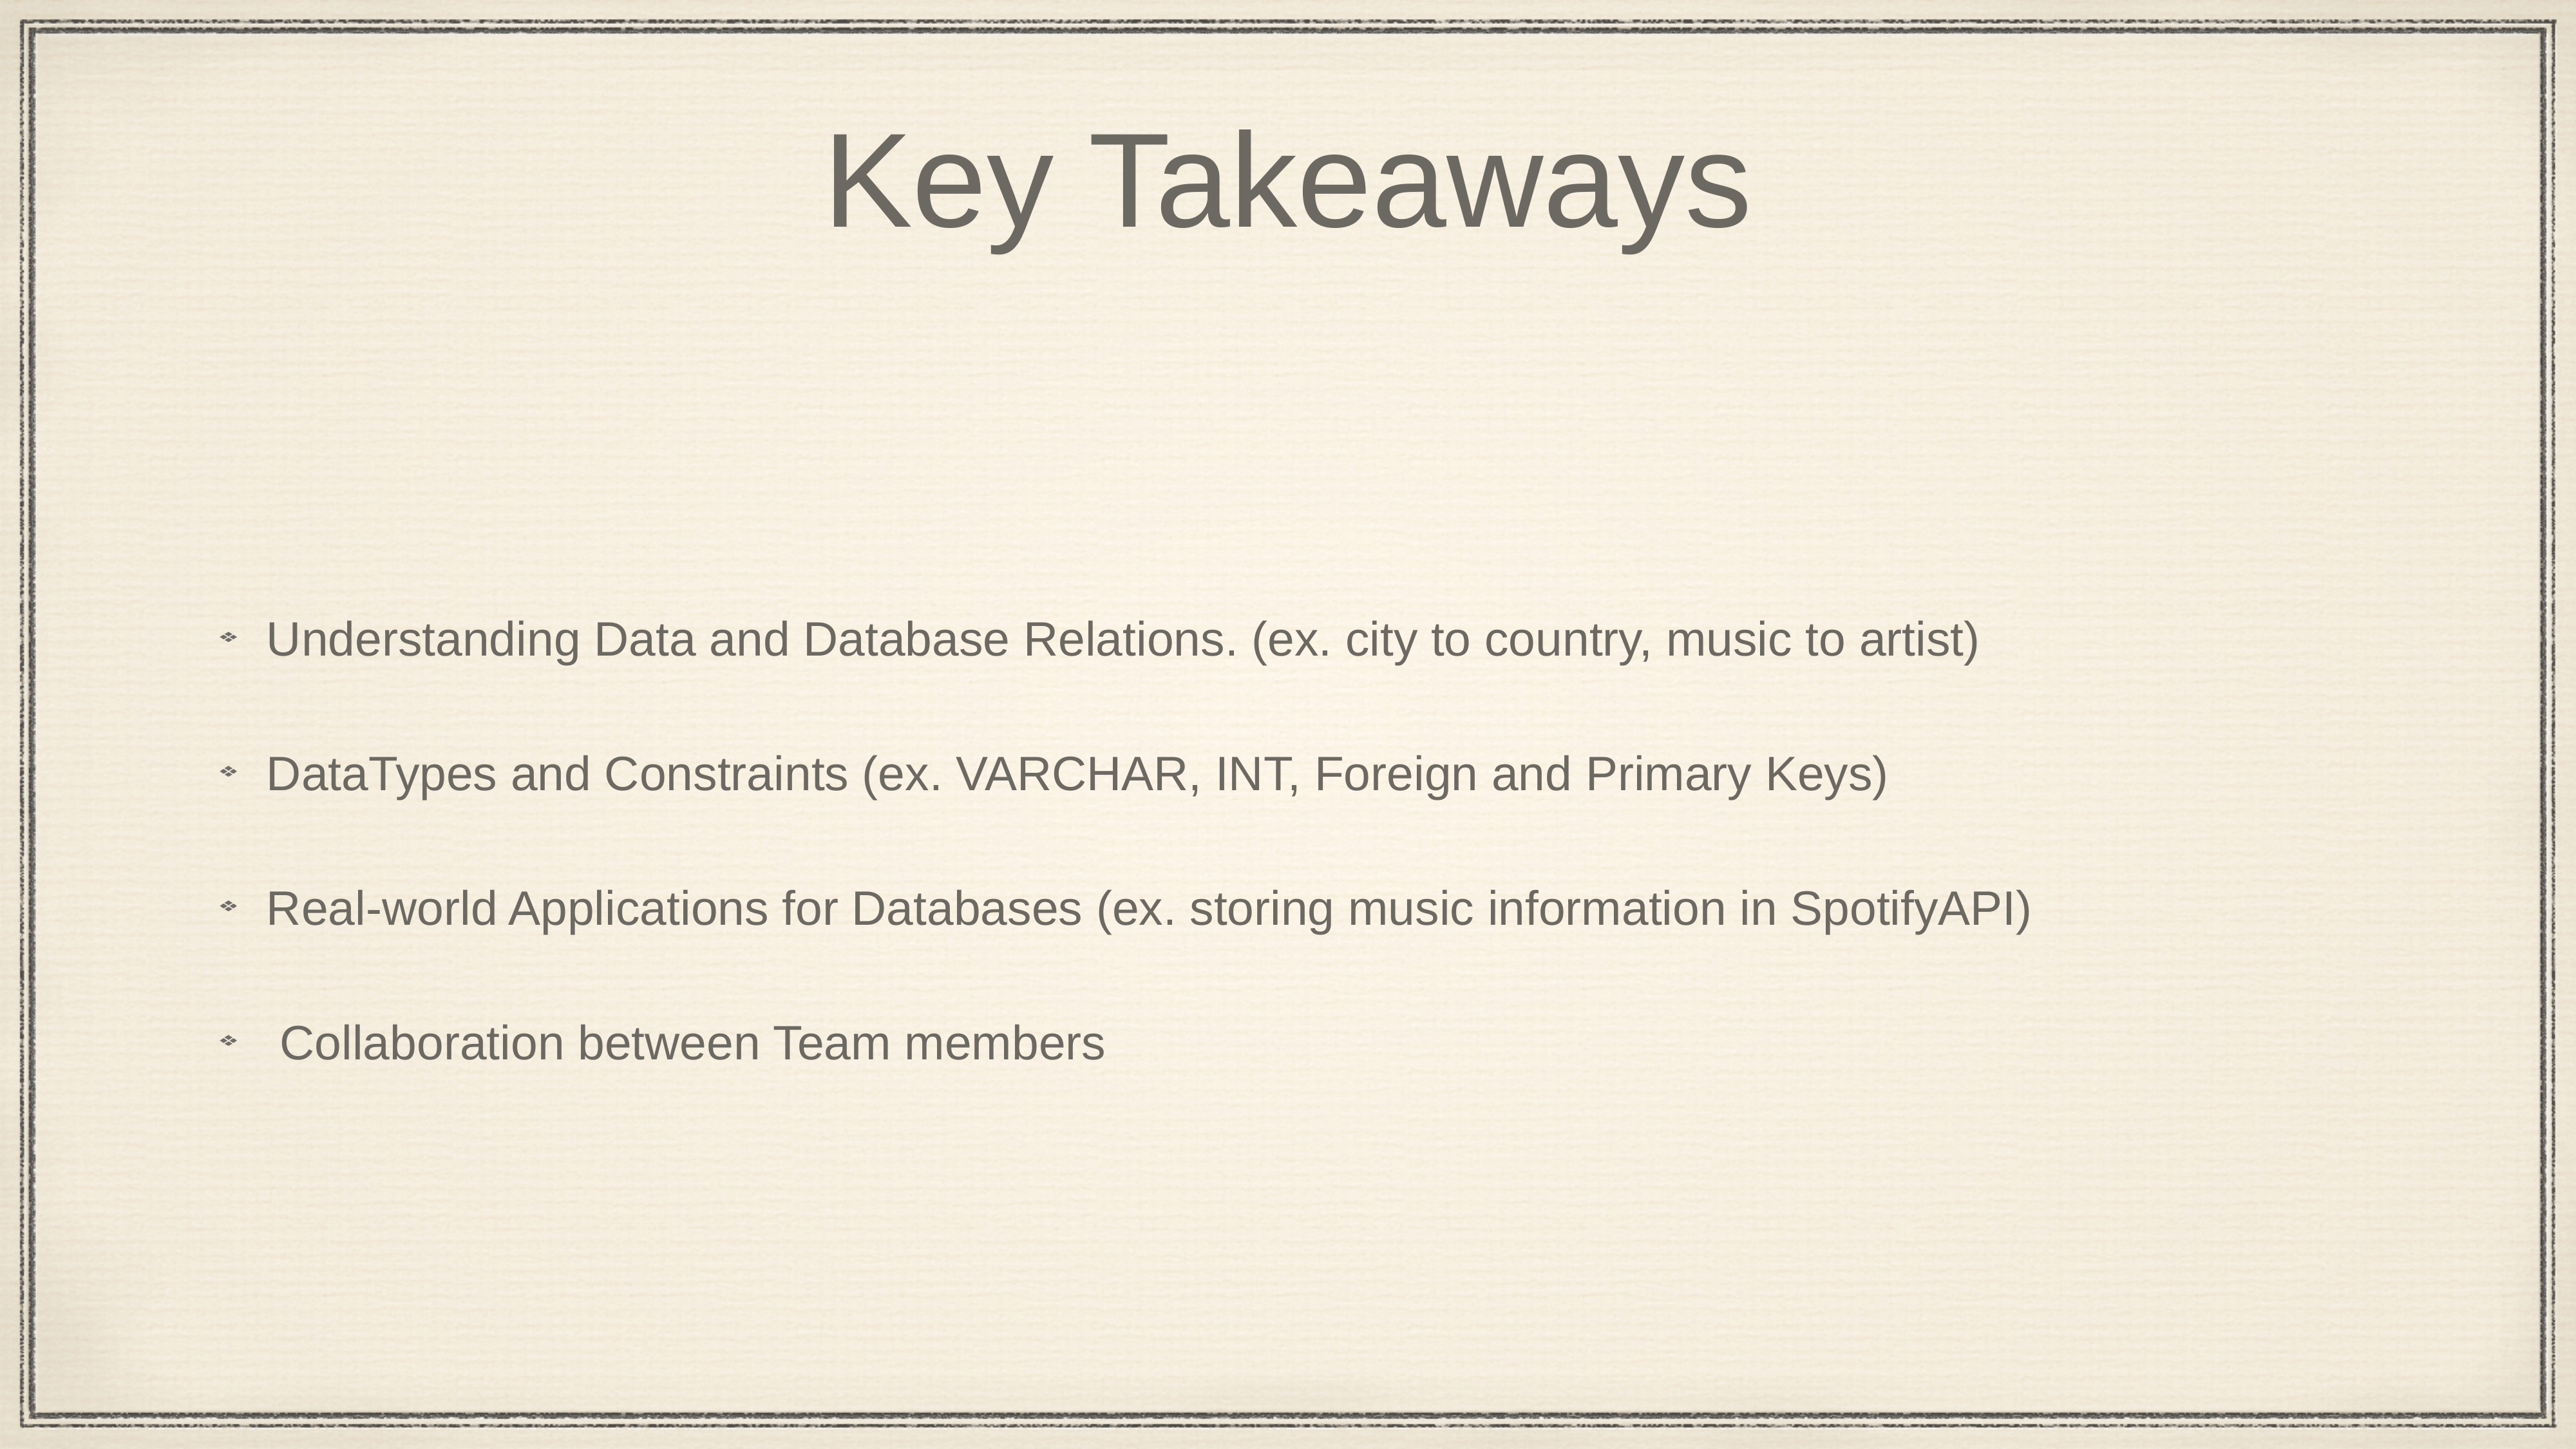

# Key Takeaways
Understanding Data and Database Relations. (ex. city to country, music to artist)
DataTypes and Constraints (ex. VARCHAR, INT, Foreign and Primary Keys)
Real-world Applications for Databases (ex. storing music information in SpotifyAPI)
 Collaboration between Team members